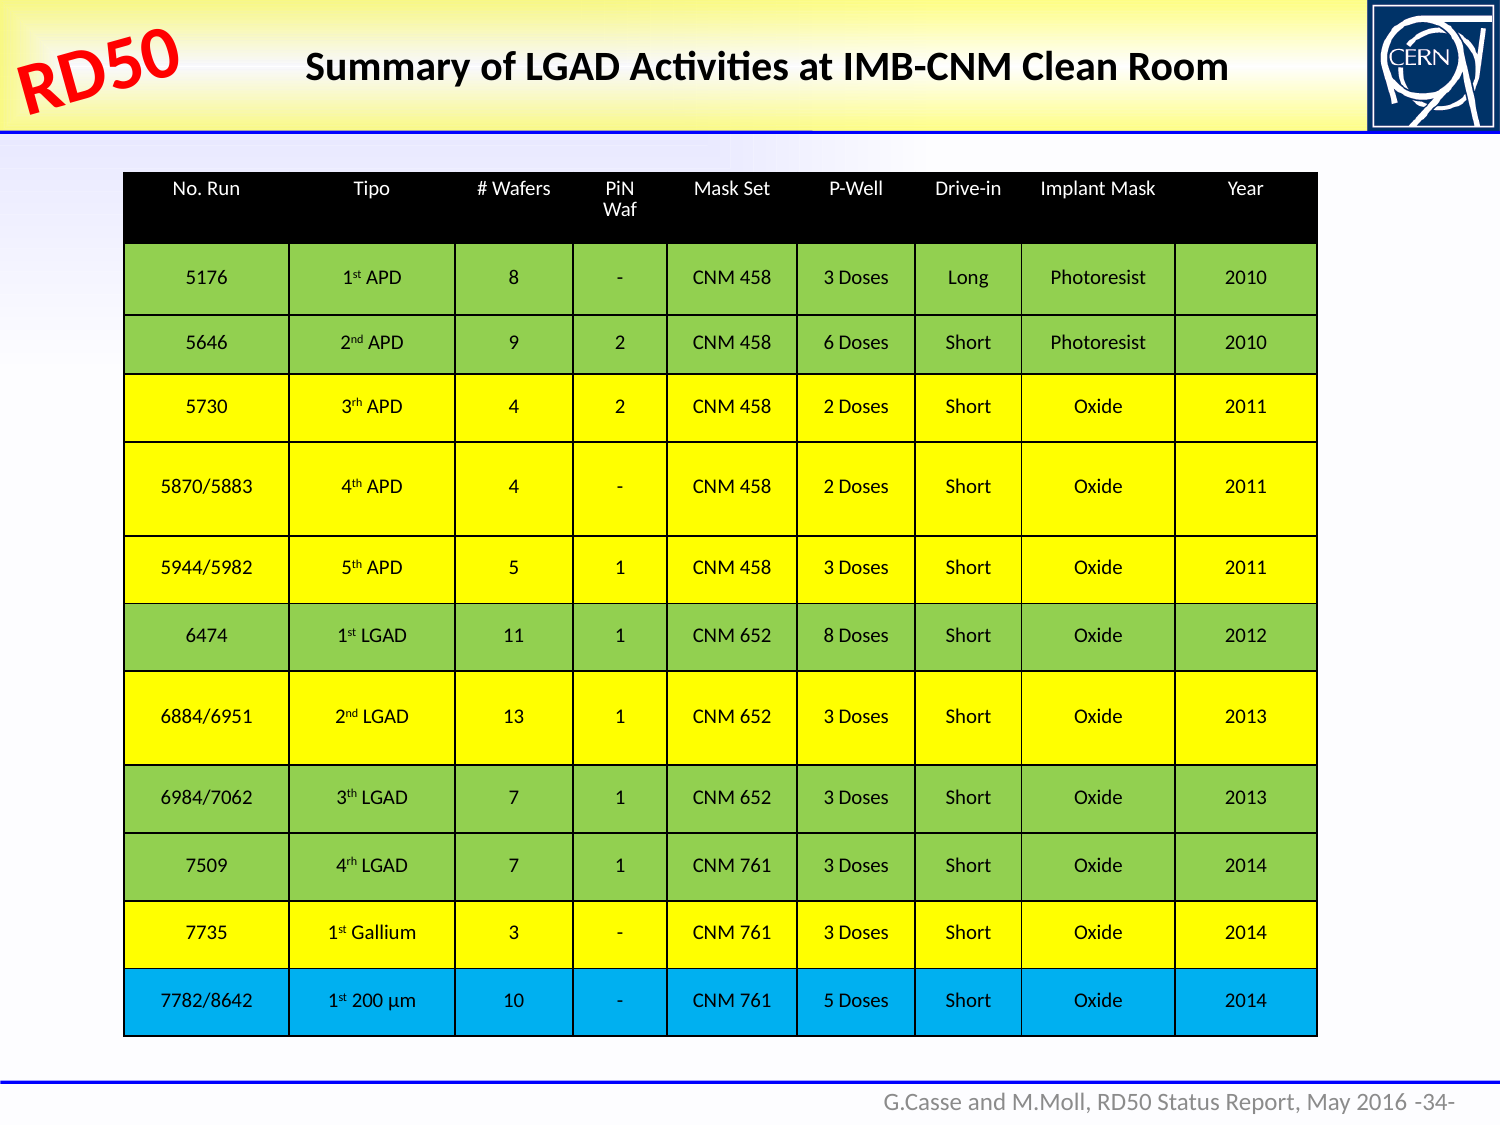

# Summary of LGAD Activities at IMB-CNM Clean Room
| No. Run | Tipo | # Wafers | PiN Waf | Mask Set | P-Well | Drive-in | Implant Mask | Year |
| --- | --- | --- | --- | --- | --- | --- | --- | --- |
| 5176 | 1st APD | 8 | - | CNM 458 | 3 Doses | Long | Photoresist | 2010 |
| 5646 | 2nd APD | 9 | 2 | CNM 458 | 6 Doses | Short | Photoresist | 2010 |
| 5730 | 3rh APD | 4 | 2 | CNM 458 | 2 Doses | Short | Oxide | 2011 |
| 5870/5883 | 4th APD | 4 | - | CNM 458 | 2 Doses | Short | Oxide | 2011 |
| 5944/5982 | 5th APD | 5 | 1 | CNM 458 | 3 Doses | Short | Oxide | 2011 |
| 6474 | 1st LGAD | 11 | 1 | CNM 652 | 8 Doses | Short | Oxide | 2012 |
| 6884/6951 | 2nd LGAD | 13 | 1 | CNM 652 | 3 Doses | Short | Oxide | 2013 |
| 6984/7062 | 3th LGAD | 7 | 1 | CNM 652 | 3 Doses | Short | Oxide | 2013 |
| 7509 | 4rh LGAD | 7 | 1 | CNM 761 | 3 Doses | Short | Oxide | 2014 |
| 7735 | 1st Gallium | 3 | - | CNM 761 | 3 Doses | Short | Oxide | 2014 |
| 7782/8642 | 1st 200 µm | 10 | - | CNM 761 | 5 Doses | Short | Oxide | 2014 |
-34-
G.Casse and M.Moll, RD50 Status Report, May 2016